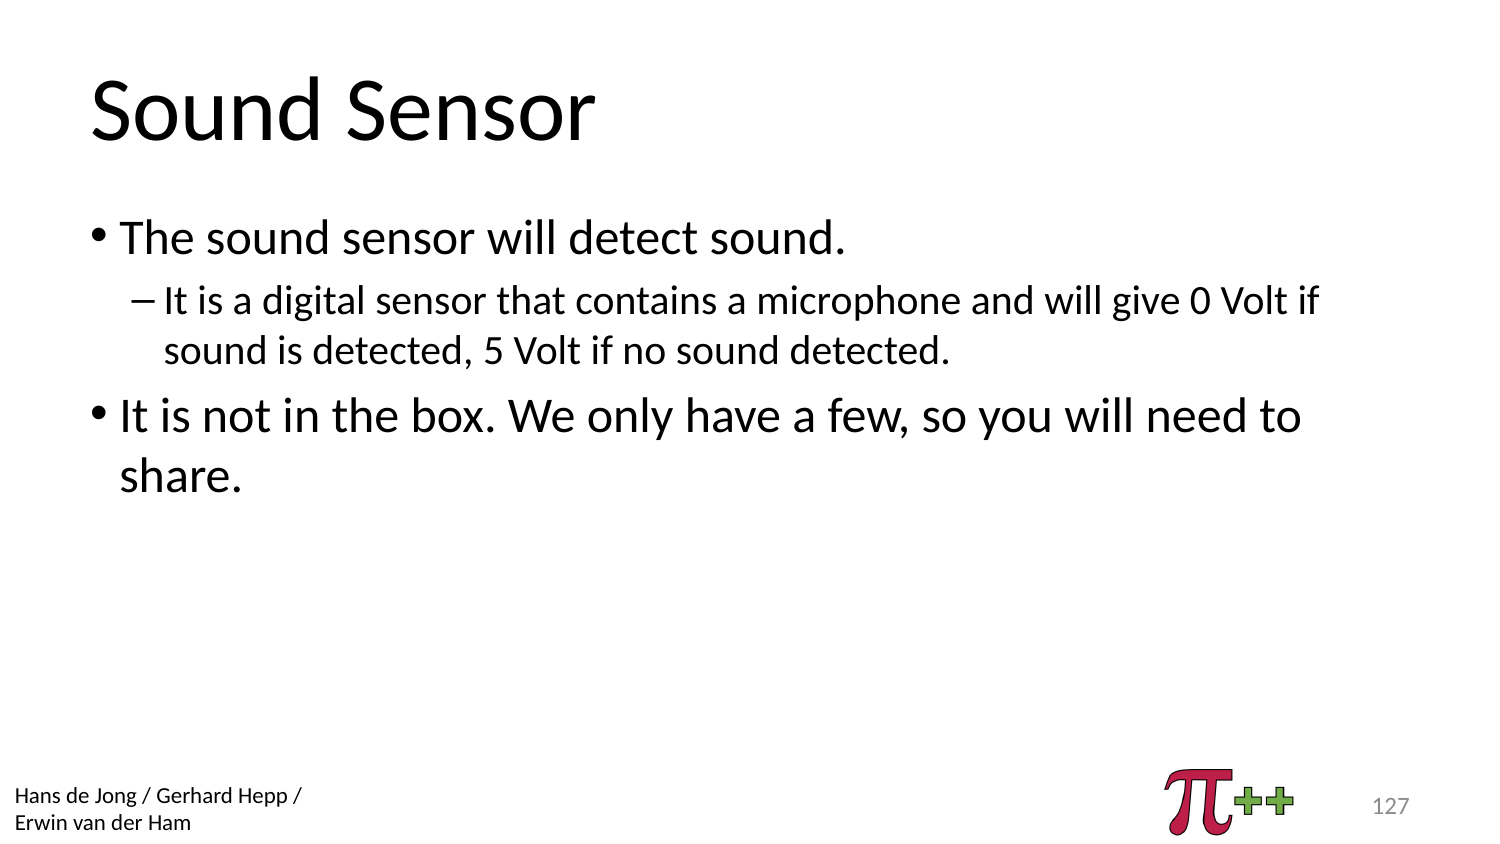

# Sound Sensor
The sound sensor will detect sound.
It is a digital sensor that contains a microphone and will give 0 Volt if sound is detected, 5 Volt if no sound detected.
It is not in the box. We only have a few, so you will need to share.
127